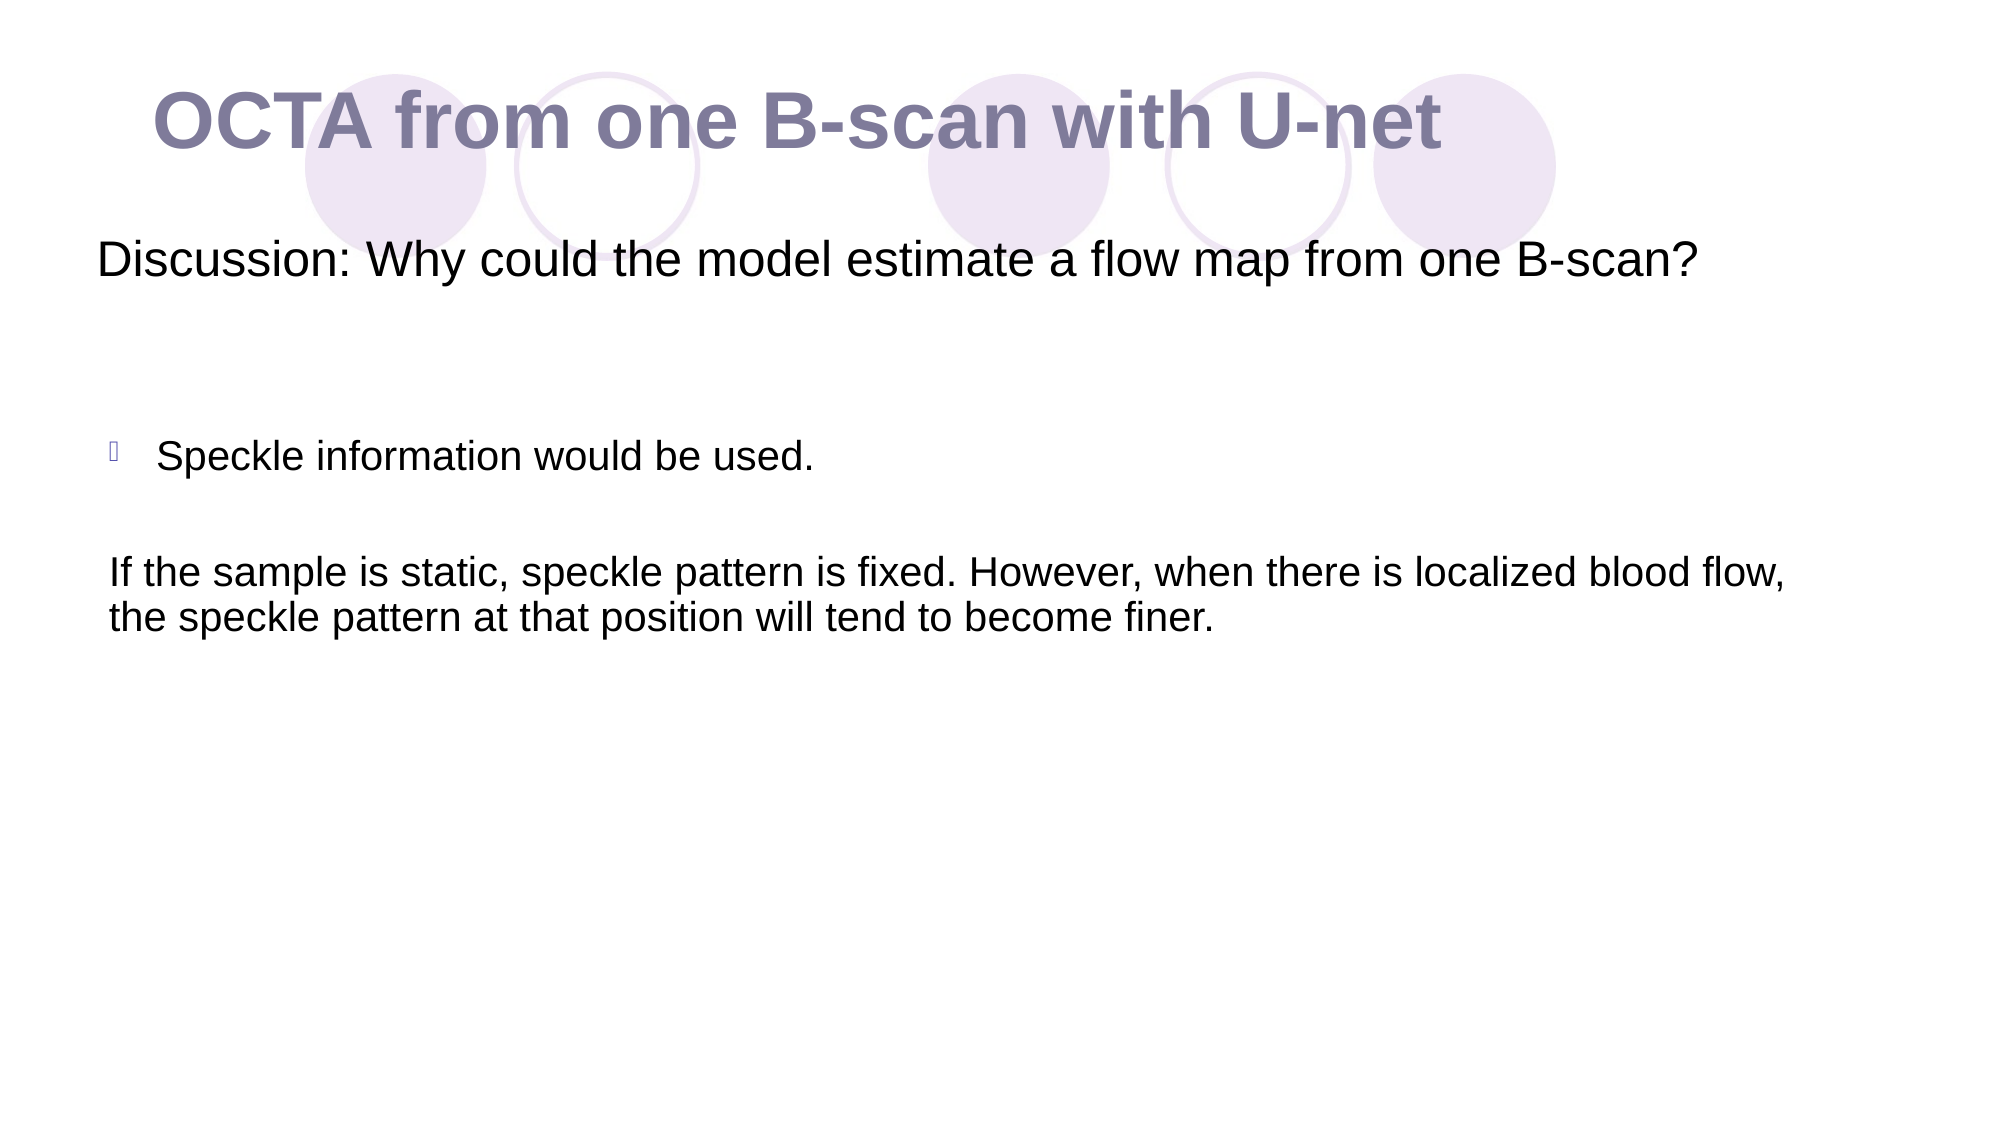

# OCTA from one B-scan with U-net
Discussion: Why could the model estimate a flow map from one B-scan?
Speckle information would be used.

If the sample is static, speckle pattern is fixed. However, when there is localized blood flow, the speckle pattern at that position will tend to become finer.